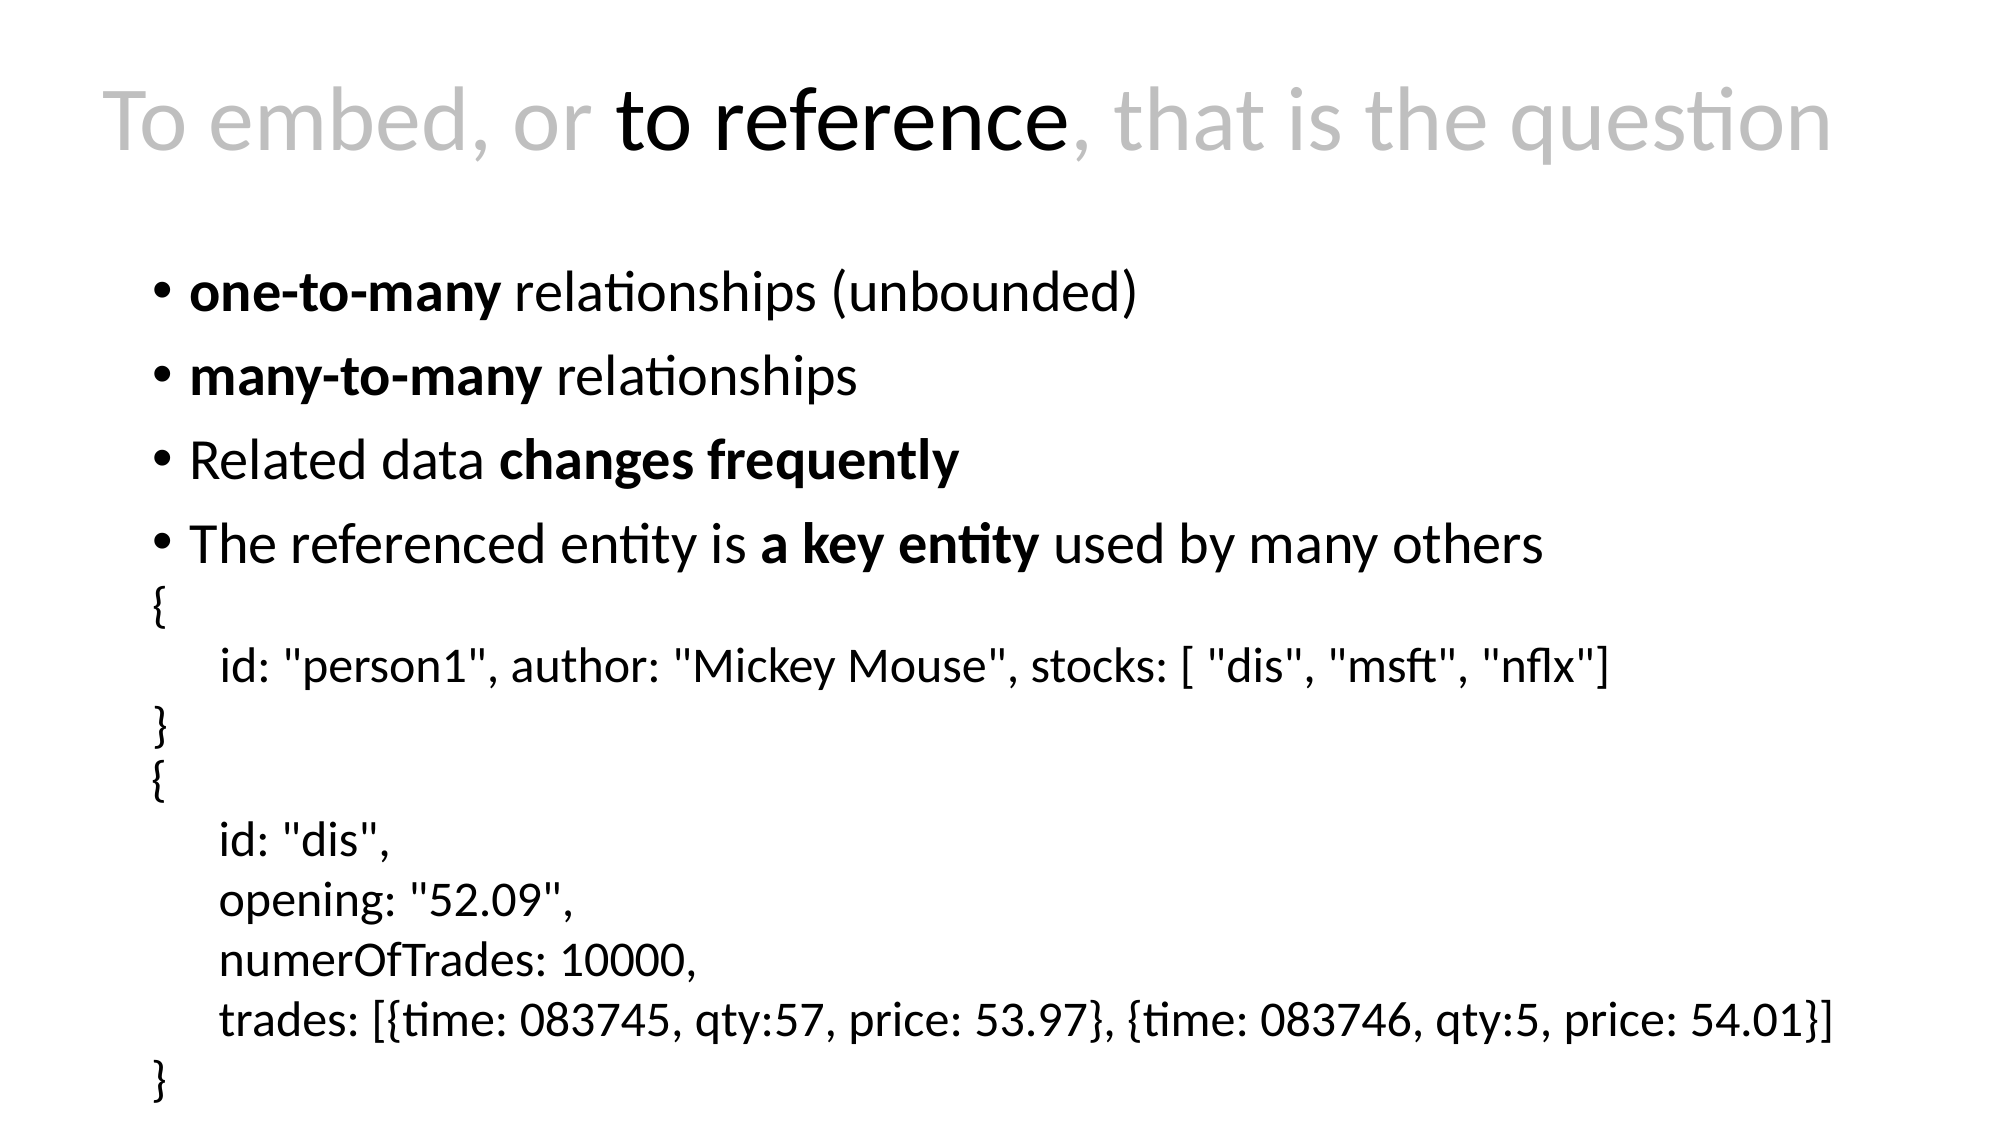

To embed, or to reference, that is the question
one-to-many relationships (unbounded)
many-to-many relationships
Related data changes frequently
The referenced entity is a key entity used by many others

{
      id: "person1", author: "Mickey Mouse", stocks: [ "dis", "msft", "nflx"]
}
{
      id: "dis",
      opening: "52.09",
      numerOfTrades: 10000,
      trades: [{time: 083745, qty:57, price: 53.97}, {time: 083746, qty:5, price: 54.01}]
}